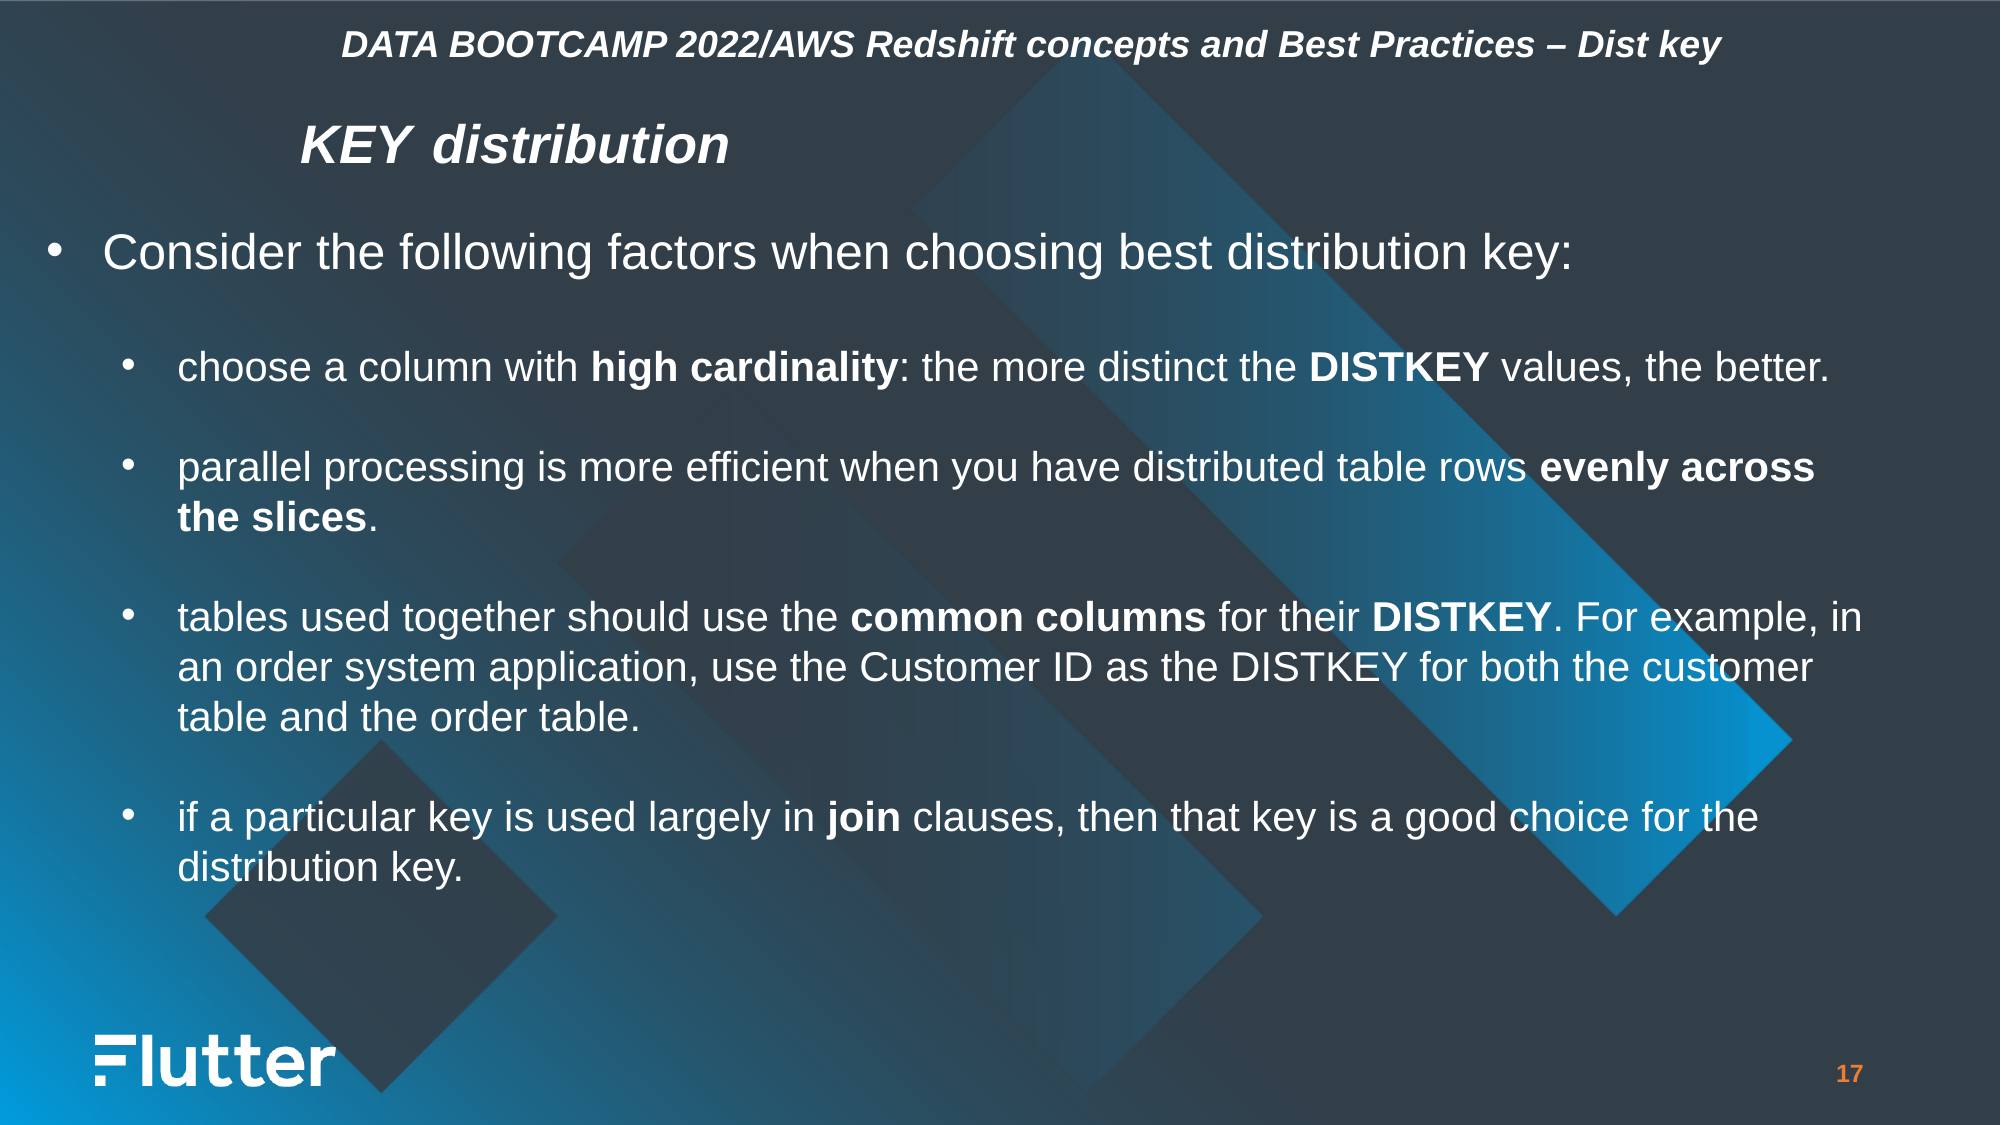

DATA BOOTCAMP 2022/AWS Redshift concepts and Best Practices – Dist key
KEY distribution
Consider the following factors when choosing best distribution key:
choose a column with high cardinality: the more distinct the DISTKEY values, the better.
parallel processing is more efficient when you have distributed table rows evenly across the slices.
tables used together should use the common columns for their DISTKEY. For example, in an order system application, use the Customer ID as the DISTKEY for both the customer table and the order table.
if a particular key is used largely in join clauses, then that key is a good choice for the distribution key.